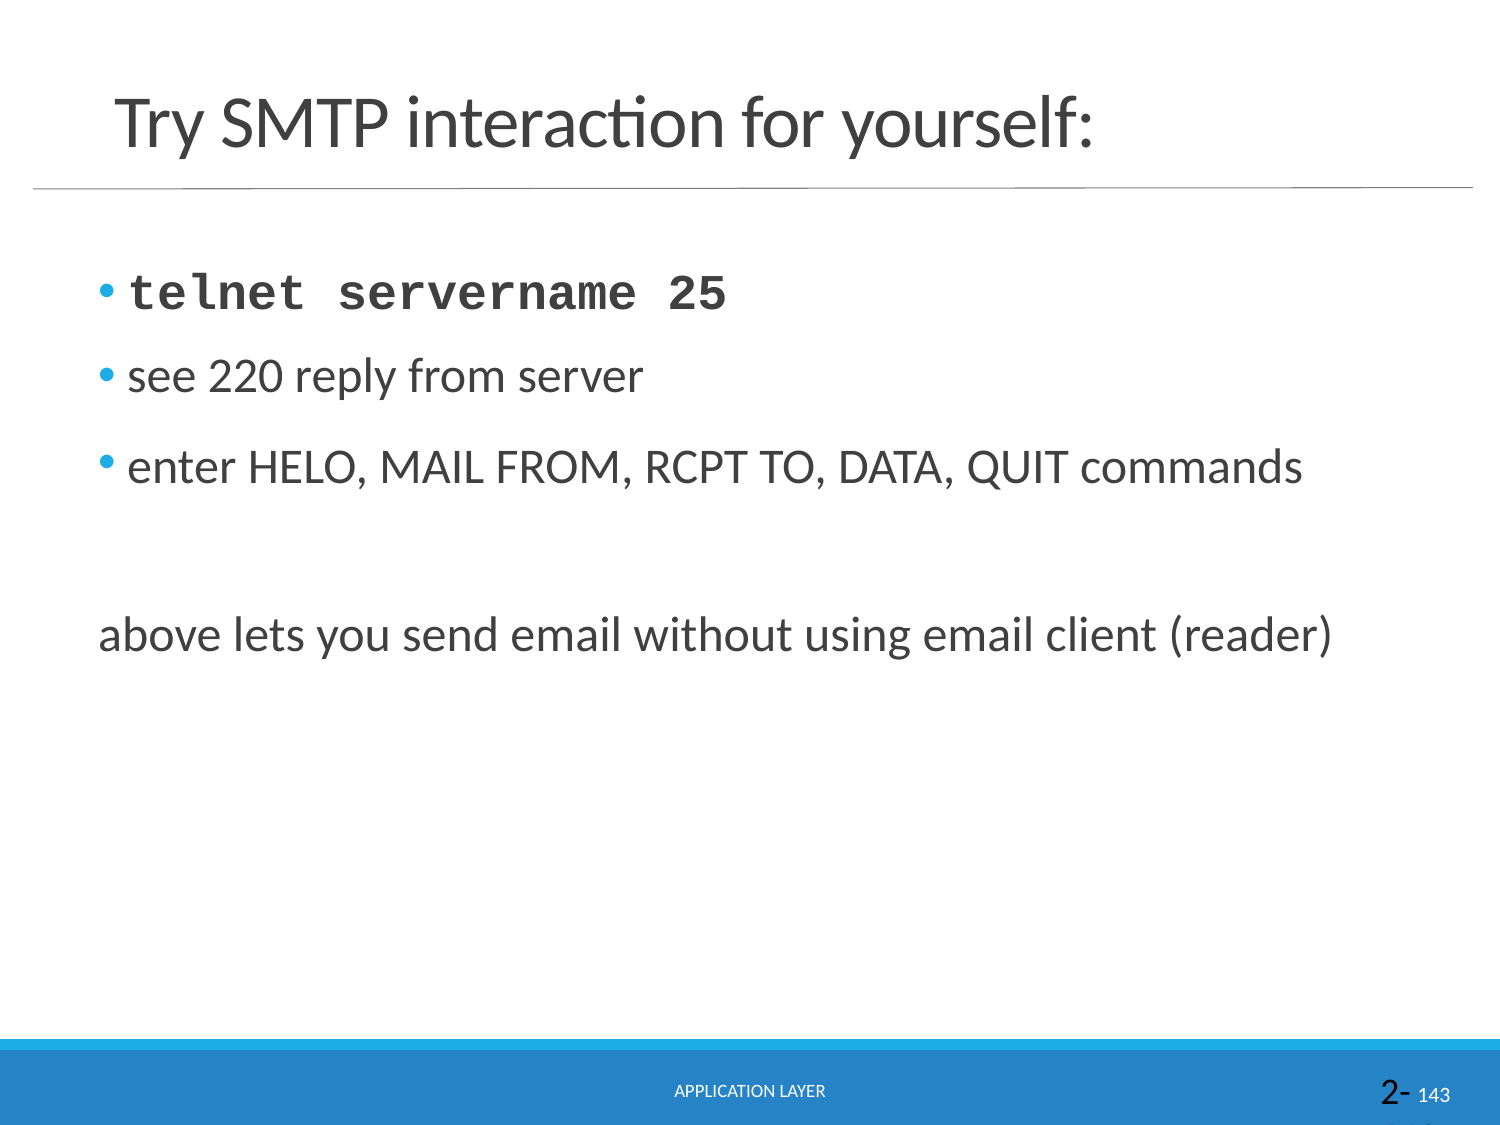

# Try SMTP interaction for yourself:
telnet servername 25
see 220 reply from server
enter HELO, MAIL FROM, RCPT TO, DATA, QUIT commands

above lets you send email without using email client (reader)
Application Layer
2-143